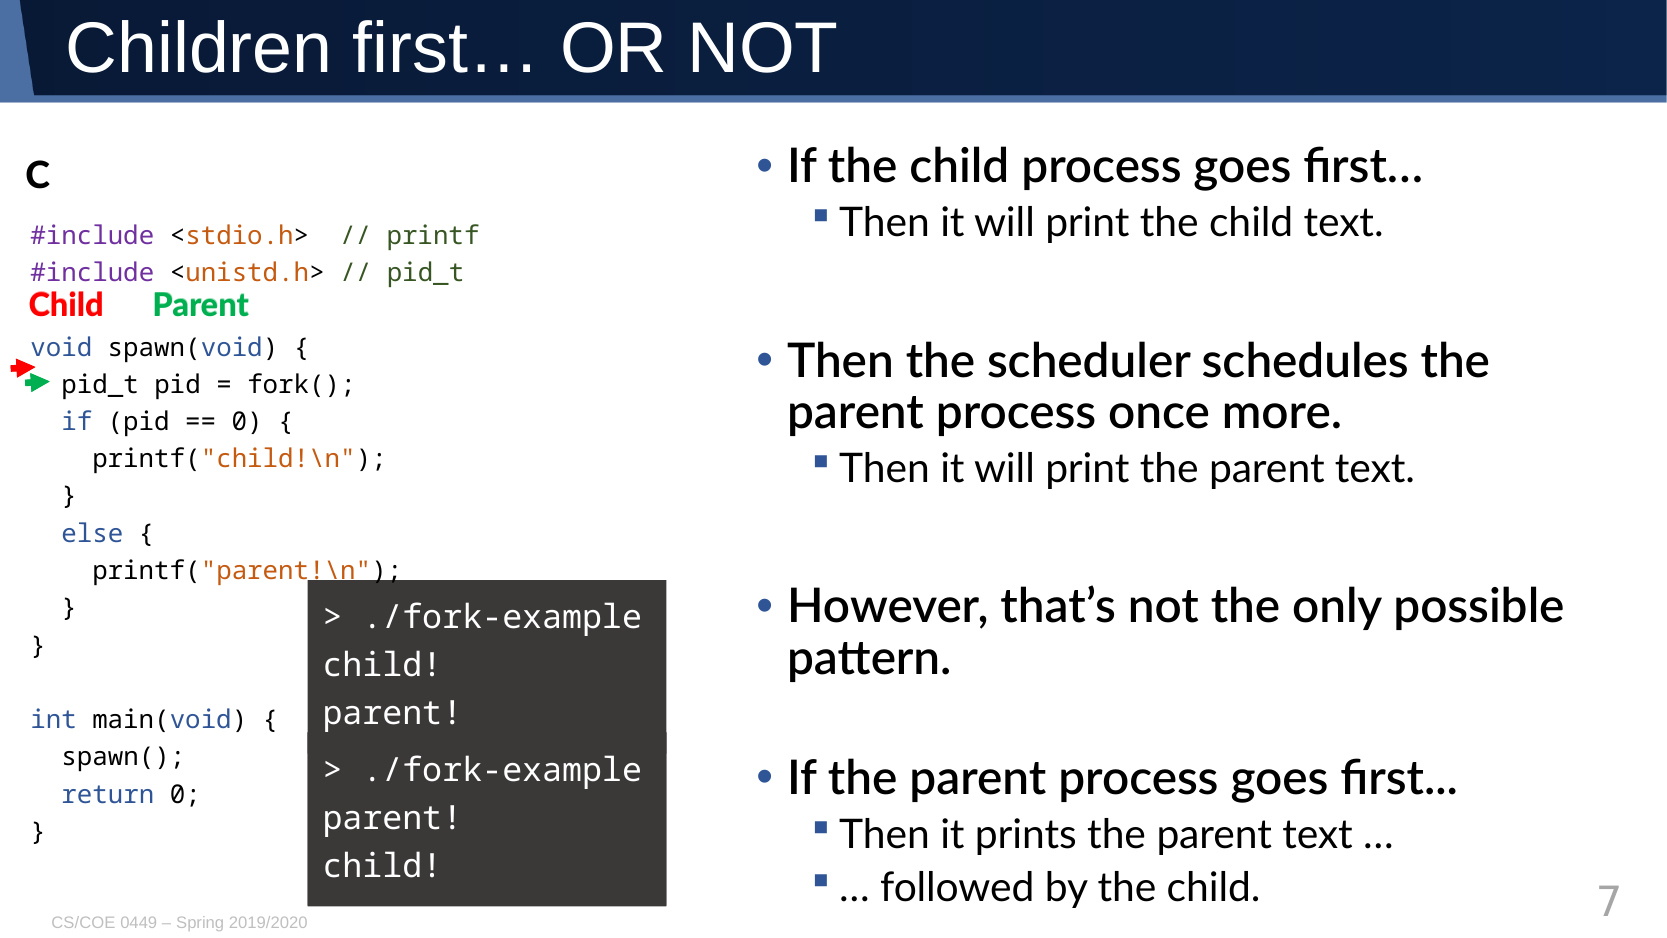

# Children first… OR NOT
If the child process goes first…
Then it will print the child text.

Then the scheduler schedules the parent process once more.
Then it will print the parent text.

However, that’s not the only possible pattern.
If the parent process goes first...
Then it prints the parent text …
… followed by the child.
C
#include <stdio.h>  // printf
#include <unistd.h> // pid_t

void spawn(void) {
  pid_t pid = fork();
  if (pid == 0) {
    printf("child!\n");
  }
  else {
    printf("parent!\n");
  }
}

int main(void) {
  spawn();
  return 0;
}
Child
Parent
Child
Parent
> ./fork-example
child!
parent!
> ./fork-example
child!
parent!
> ./fork-example
parent!
child!

CS/COE 0449 – Spring 2019/2020